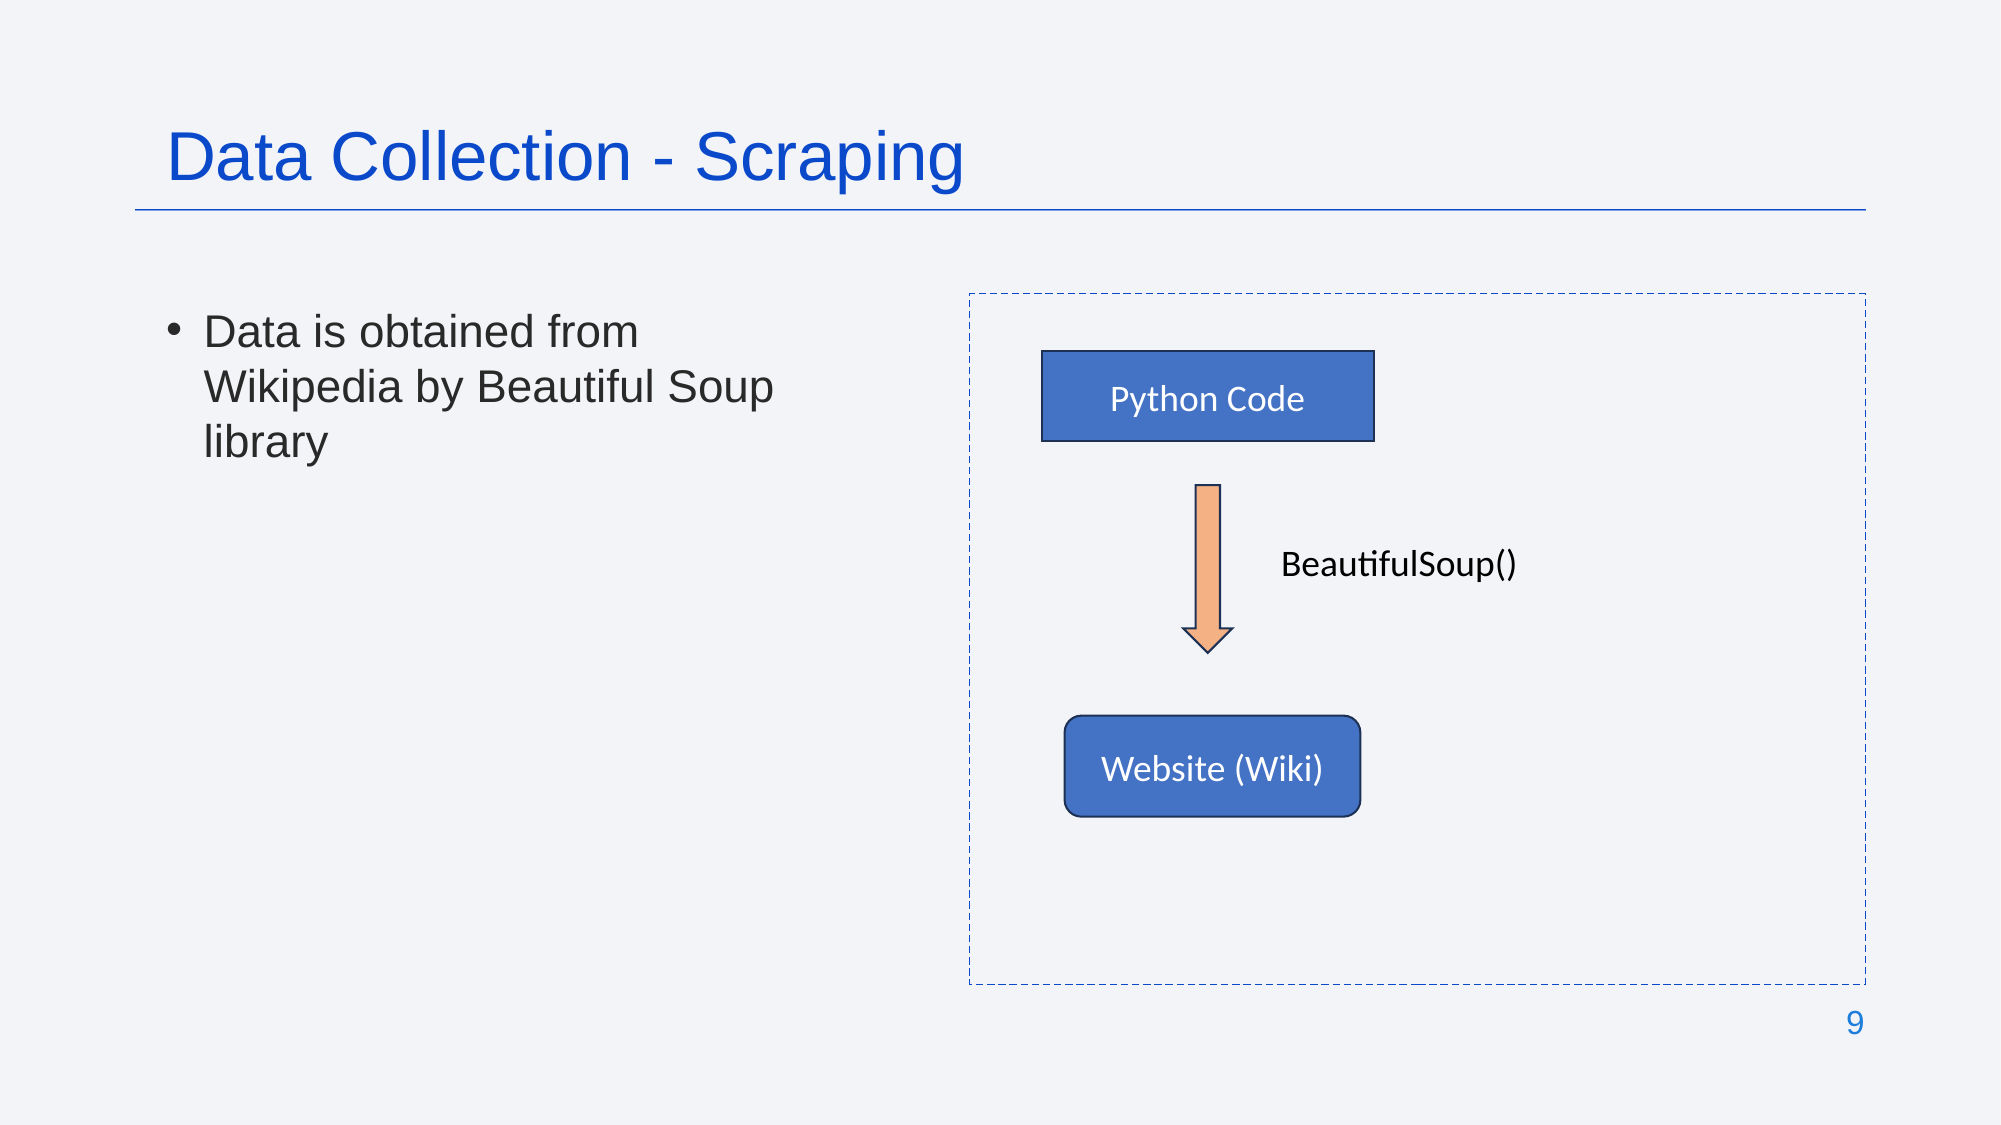

Data Collection - Scraping
Data is obtained from Wikipedia by Beautiful Soup library

Python Code

BeautifulSoup()
Website (Wiki)
9